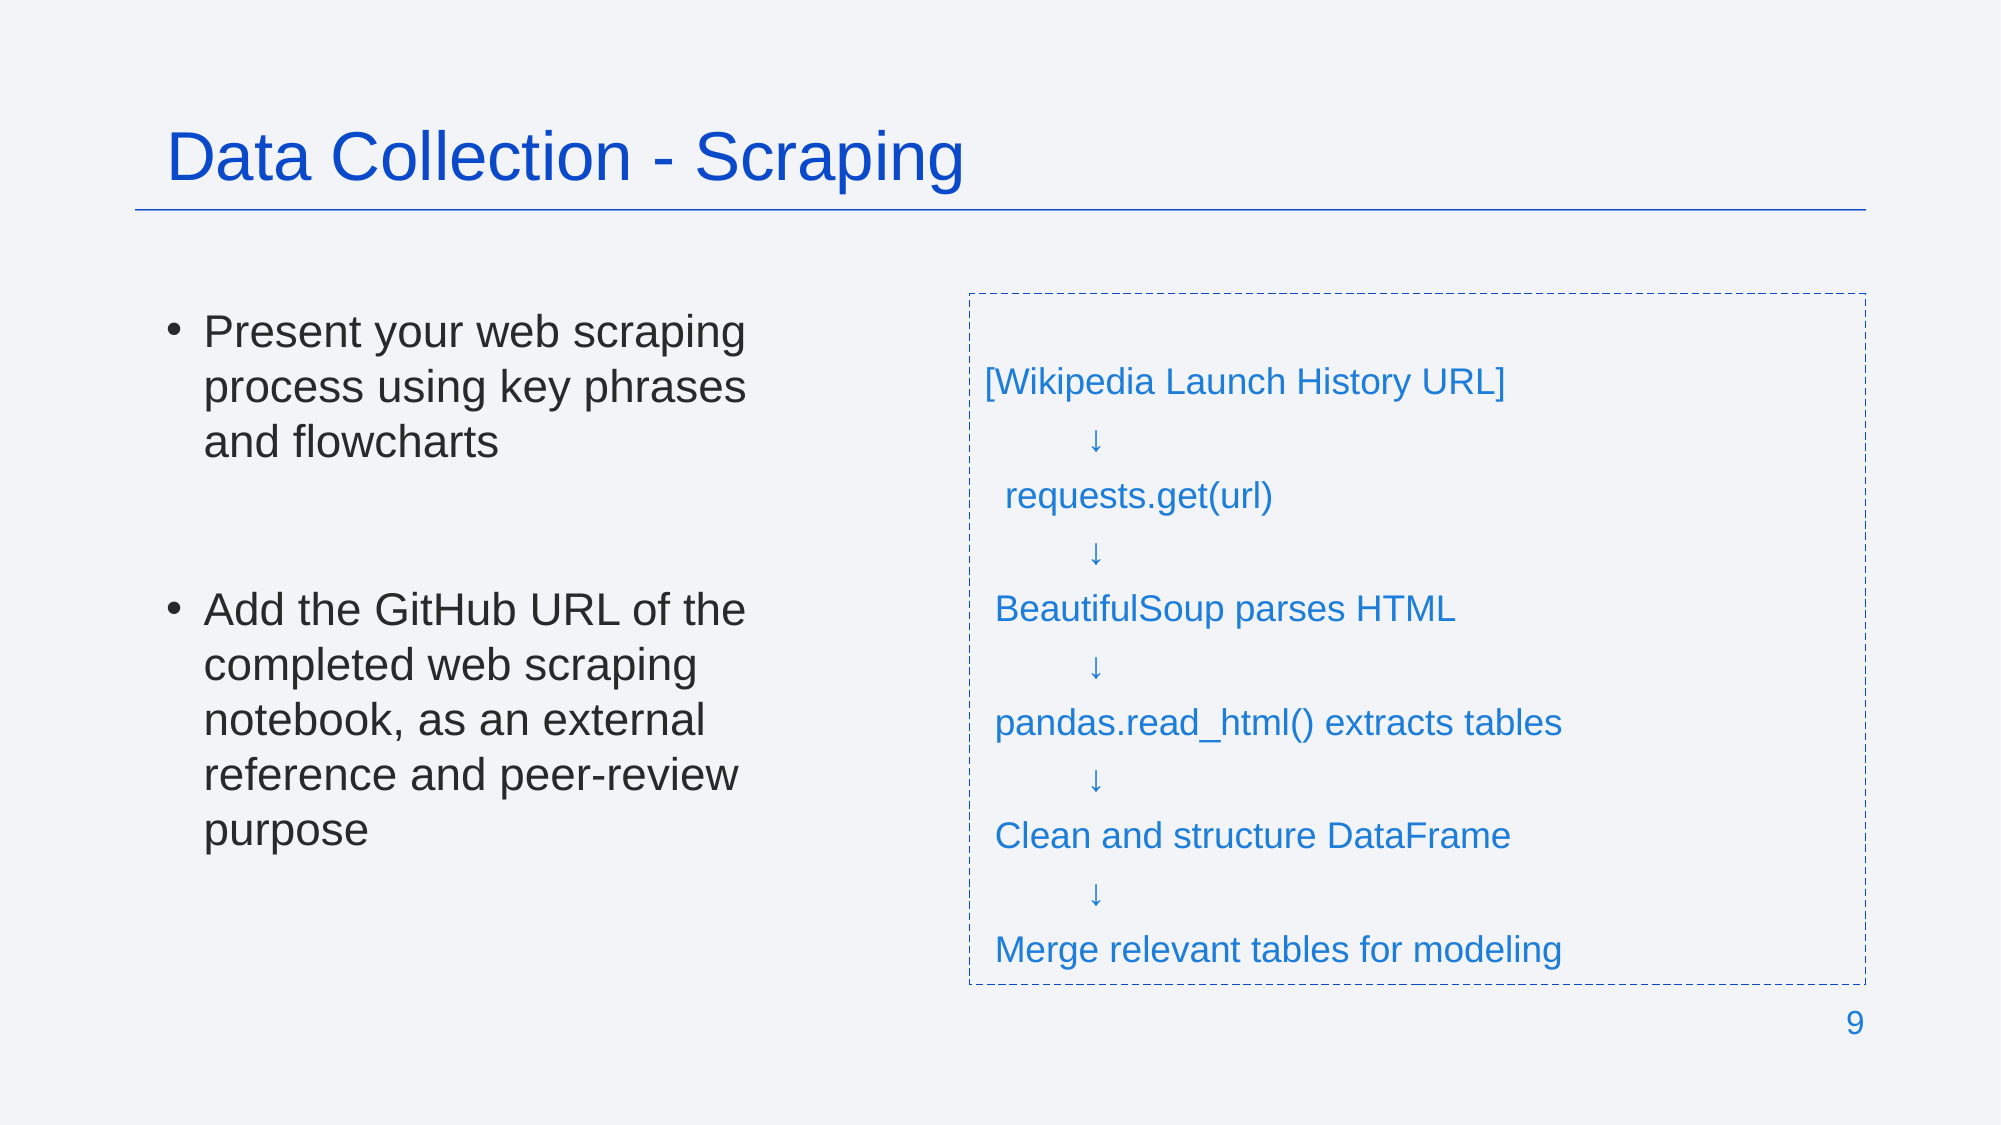

Data Collection - Scraping
Present your web scraping process using key phrases and flowcharts

Add the GitHub URL of the completed web scraping notebook, as an external reference and peer-review purpose

[Wikipedia Launch History URL]
          ↓
  requests.get(url)
          ↓
 BeautifulSoup parses HTML
          ↓
 pandas.read_html() extracts tables
          ↓
 Clean and structure DataFrame
          ↓
 Merge relevant tables for modeling

9